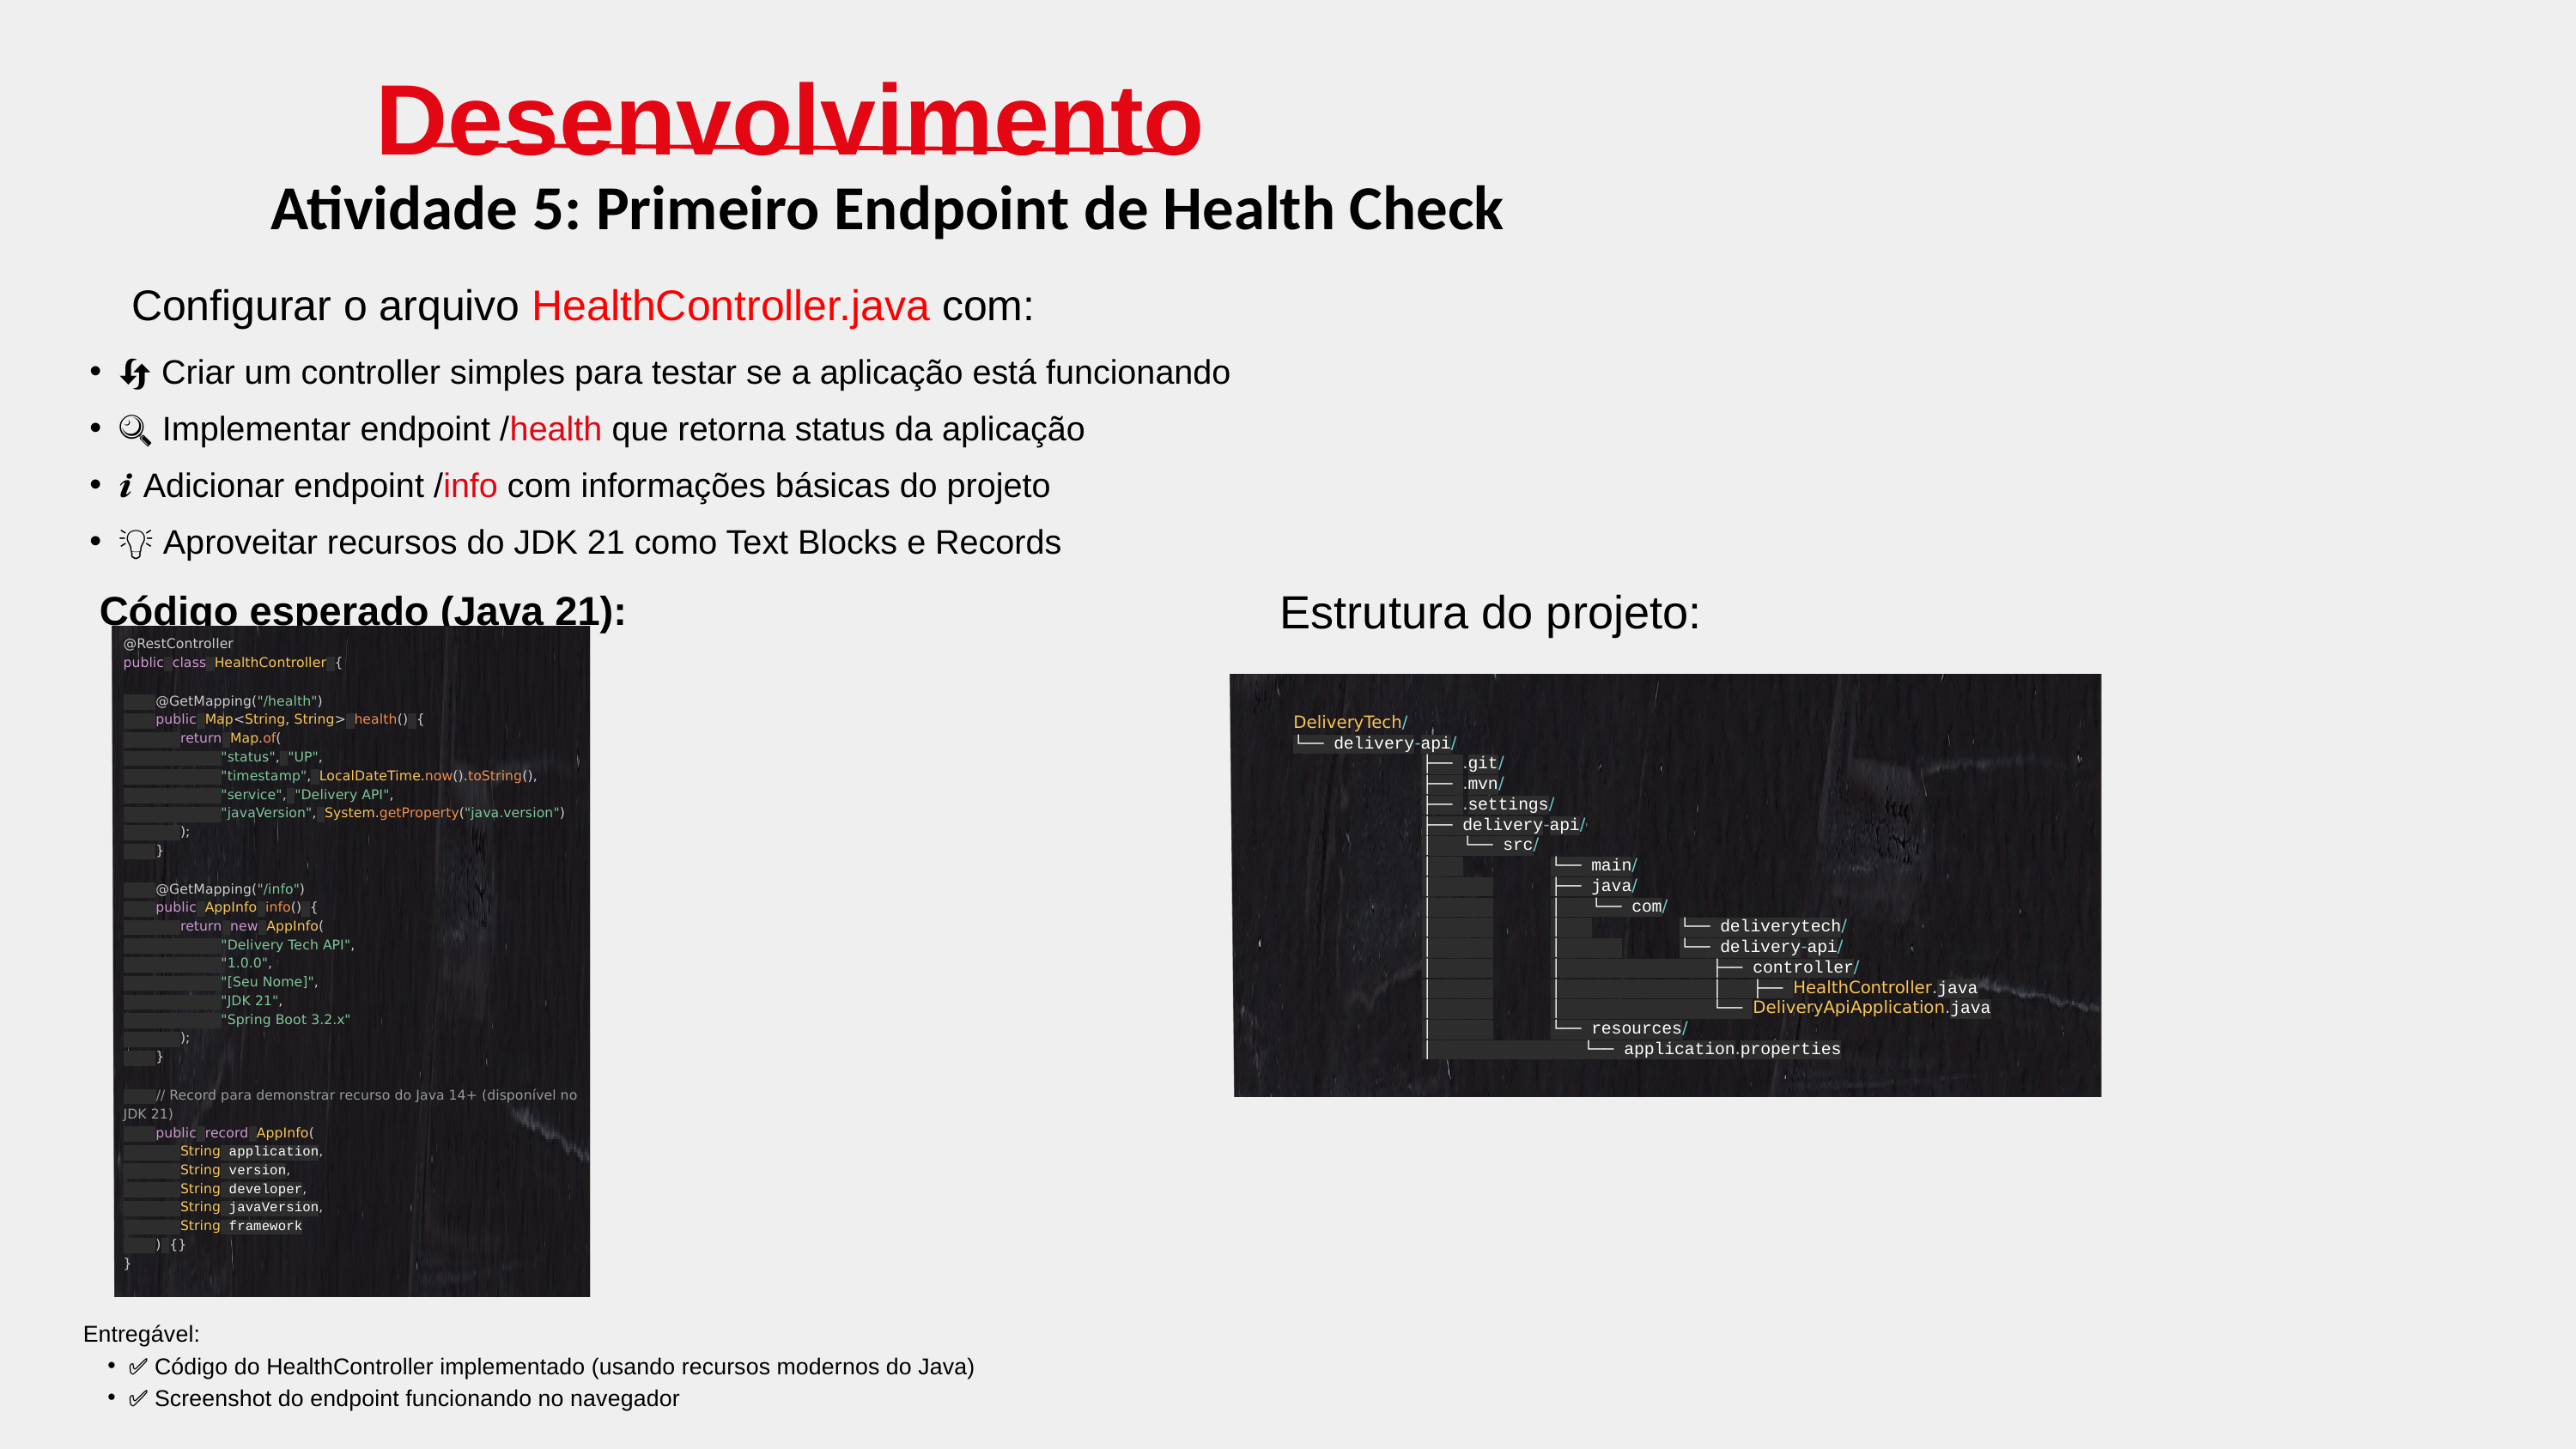

Desenvolvimento
Atividade 5: Primeiro Endpoint de Health Check
Configurar o arquivo HealthController.java com:
🔄 Criar um controller simples para testar se a aplicação está funcionando
🔍 Implementar endpoint /health que retorna status da aplicação
ℹ️ Adicionar endpoint /info com informações básicas do projeto
💡 Aproveitar recursos do JDK 21 como Text Blocks e Records

Estrutura do projeto:
Código esperado (Java 21):
@RestController
public class HealthController {

    @GetMapping("/health")
    public Map<String, String> health() {
       return Map.of(
            "status", "UP",
            "timestamp", LocalDateTime.now().toString(),
            "service", "Delivery API",
            "javaVersion", System.getProperty("java.version")
       );
    }

    @GetMapping("/info")
    public AppInfo info() {
       return new AppInfo(
            "Delivery Tech API",
            "1.0.0",
            "[Seu Nome]",
            "JDK 21",
            "Spring Boot 3.2.x"
       );
    }

    // Record para demonstrar recurso do Java 14+ (disponível no JDK 21)
    public record AppInfo(
       String application,
       String version,
       String developer,
       String javaVersion,
       String framework
    ) {}
}

DeliveryTech/
└── delivery-api/
	├── .git/
	├── .mvn/
	├── .settings/
	├── delivery-api/
	│   └── src/
	│   	└── main/
	│      	├── java/
	│      	│   └── com/
	│      	│   	└── deliverytech/
	│      	│      	└── delivery-api/
	│      	│               ├── controller/
	│      	│               │   ├── HealthController.java
	│      	│               └── DeliveryApiApplication.java
	│      	└── resources/
	│               └── application.properties
Entregável:
✅ Código do HealthController implementado (usando recursos modernos do Java)
✅ Screenshot do endpoint funcionando no navegador